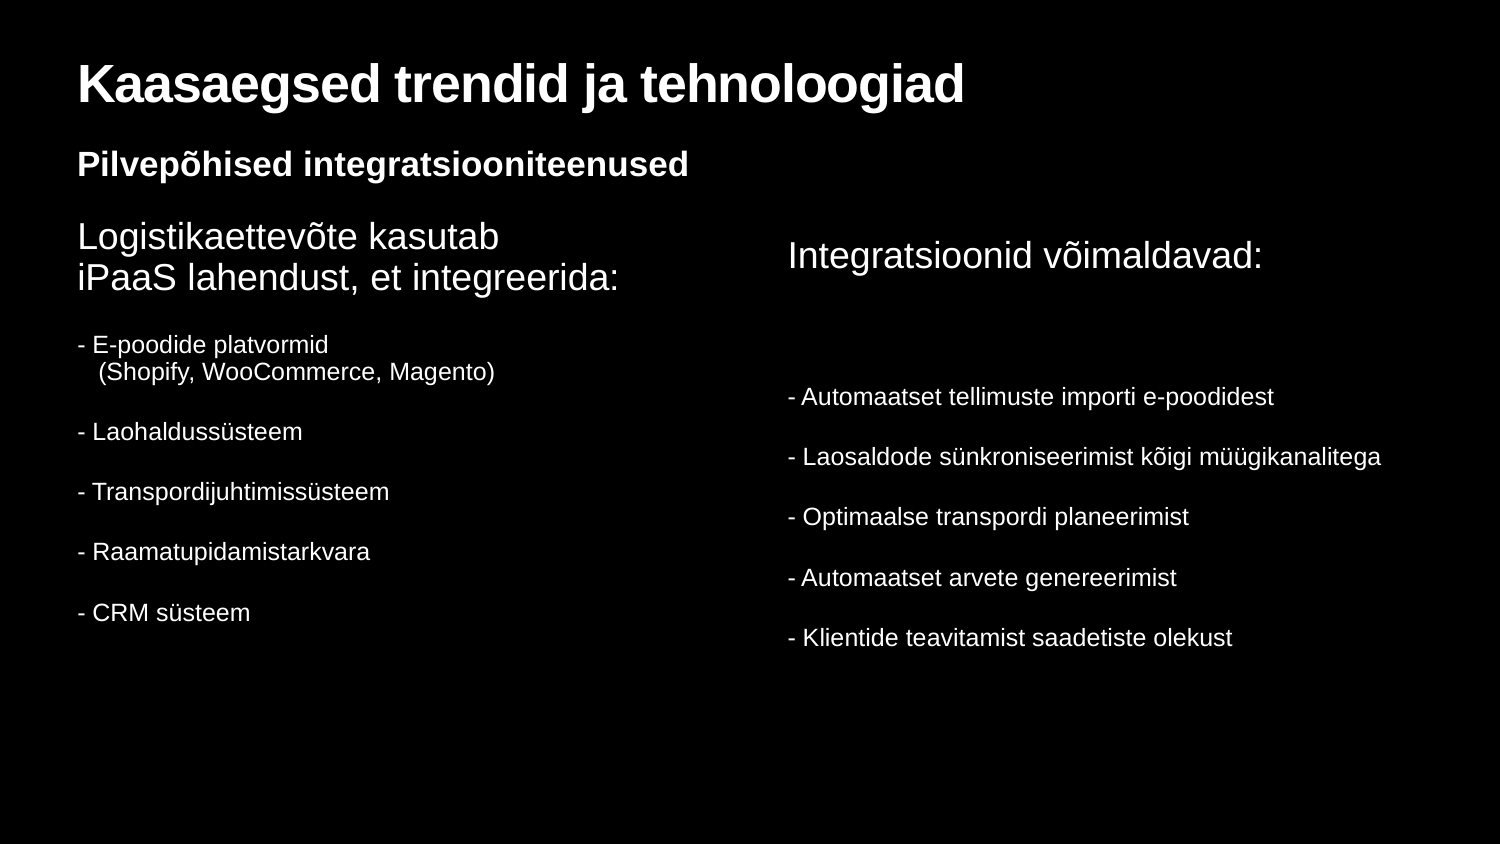

# Kaasaegsed trendid ja tehnoloogiad
Pilvepõhised integratsiooniteenused
Logistikaettevõte kasutab
iPaaS lahendust, et integreerida:
- E-poodide platvormid
   (Shopify, WooCommerce, Magento)
- Laohaldussüsteem
- Transpordijuhtimissüsteem
- Raamatupidamistarkvara
- CRM süsteem
Integratsioonid võimaldavad:

- Automaatset tellimuste importi e-poodidest
- Laosaldode sünkroniseerimist kõigi müügikanalitega
- Optimaalse transpordi planeerimist
- Automaatset arvete genereerimist
- Klientide teavitamist saadetiste olekust